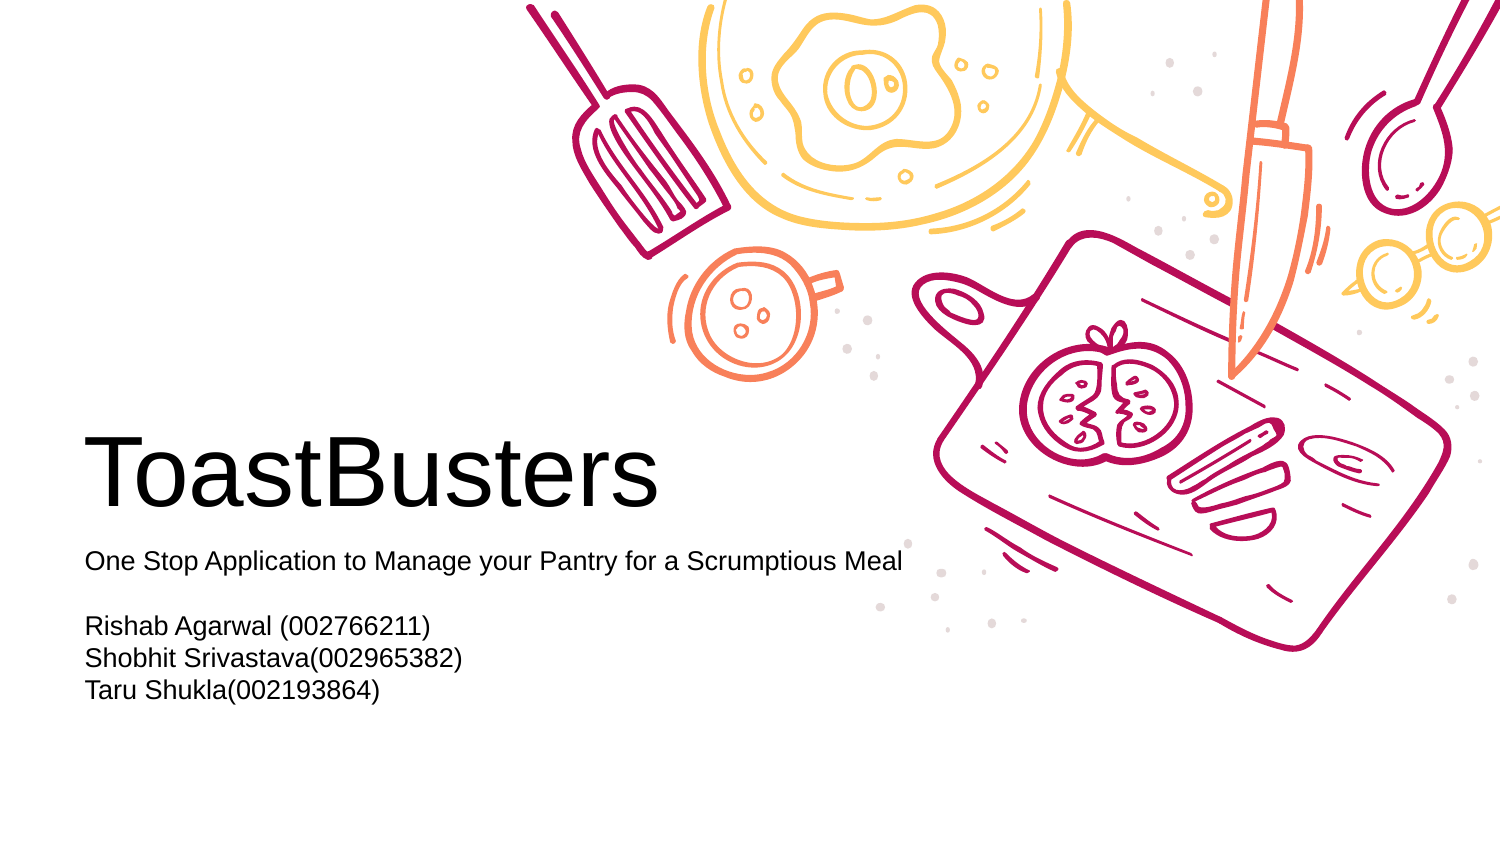

# ToastBusters

One Stop Application to Manage your Pantry for a Scrumptious Meal

Rishab Agarwal (002766211)
Shobhit Srivastava(002965382)
Taru Shukla(002193864)